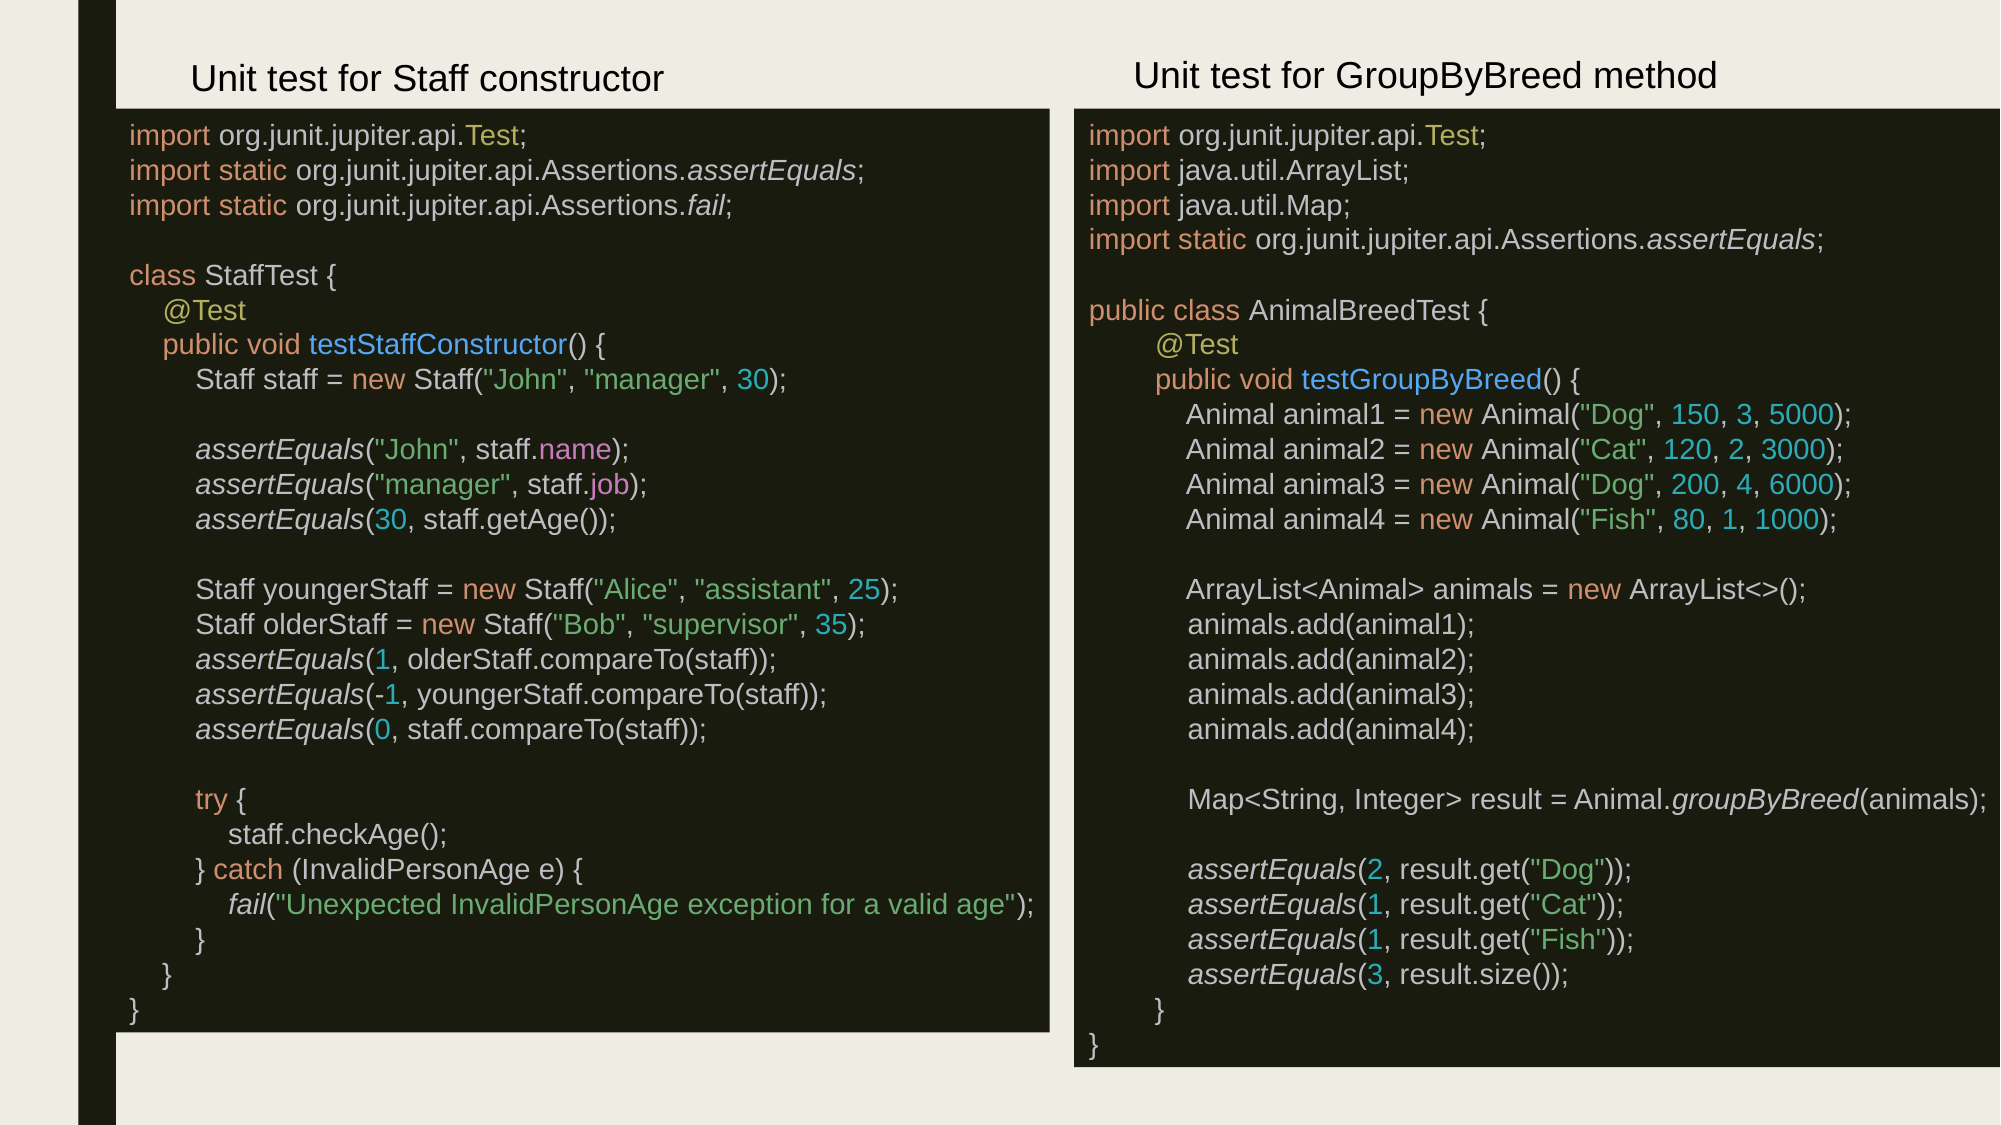

Unit test for GroupByBreed method
Unit test for Staff constructor
import org.junit.jupiter.api.Test;
import static org.junit.jupiter.api.Assertions.assertEquals;
import static org.junit.jupiter.api.Assertions.fail;
class StaffTest {
    @Test
    public void testStaffConstructor() {
        Staff staff = new Staff("John", "manager", 30);
        assertEquals("John", staff.name);
        assertEquals("manager", staff.job);
        assertEquals(30, staff.getAge());
        Staff youngerStaff = new Staff("Alice", "assistant", 25);
        Staff olderStaff = new Staff("Bob", "supervisor", 35);
        assertEquals(1, olderStaff.compareTo(staff));
        assertEquals(-1, youngerStaff.compareTo(staff));
        assertEquals(0, staff.compareTo(staff));
        try {
            staff.checkAge();
        } catch (InvalidPersonAge e) {
            fail("Unexpected InvalidPersonAge exception for a valid age");
        }
    }
}
import org.junit.jupiter.api.Test;
import java.util.ArrayList;
import java.util.Map;
import static org.junit.jupiter.api.Assertions.assertEquals;
public class AnimalBreedTest {
        @Test
        public void testGroupByBreed() {
            Animal animal1 = new Animal("Dog", 150, 3, 5000);
            Animal animal2 = new Animal("Cat", 120, 2, 3000);
            Animal animal3 = new Animal("Dog", 200, 4, 6000);
            Animal animal4 = new Animal("Fish", 80, 1, 1000);
            ArrayList<Animal> animals = new ArrayList<>();
            animals.add(animal1);
            animals.add(animal2);
            animals.add(animal3);
            animals.add(animal4);
            Map<String, Integer> result = Animal.groupByBreed(animals);
            assertEquals(2, result.get("Dog"));
            assertEquals(1, result.get("Cat"));
            assertEquals(1, result.get("Fish"));
            assertEquals(3, result.size());
        }
}